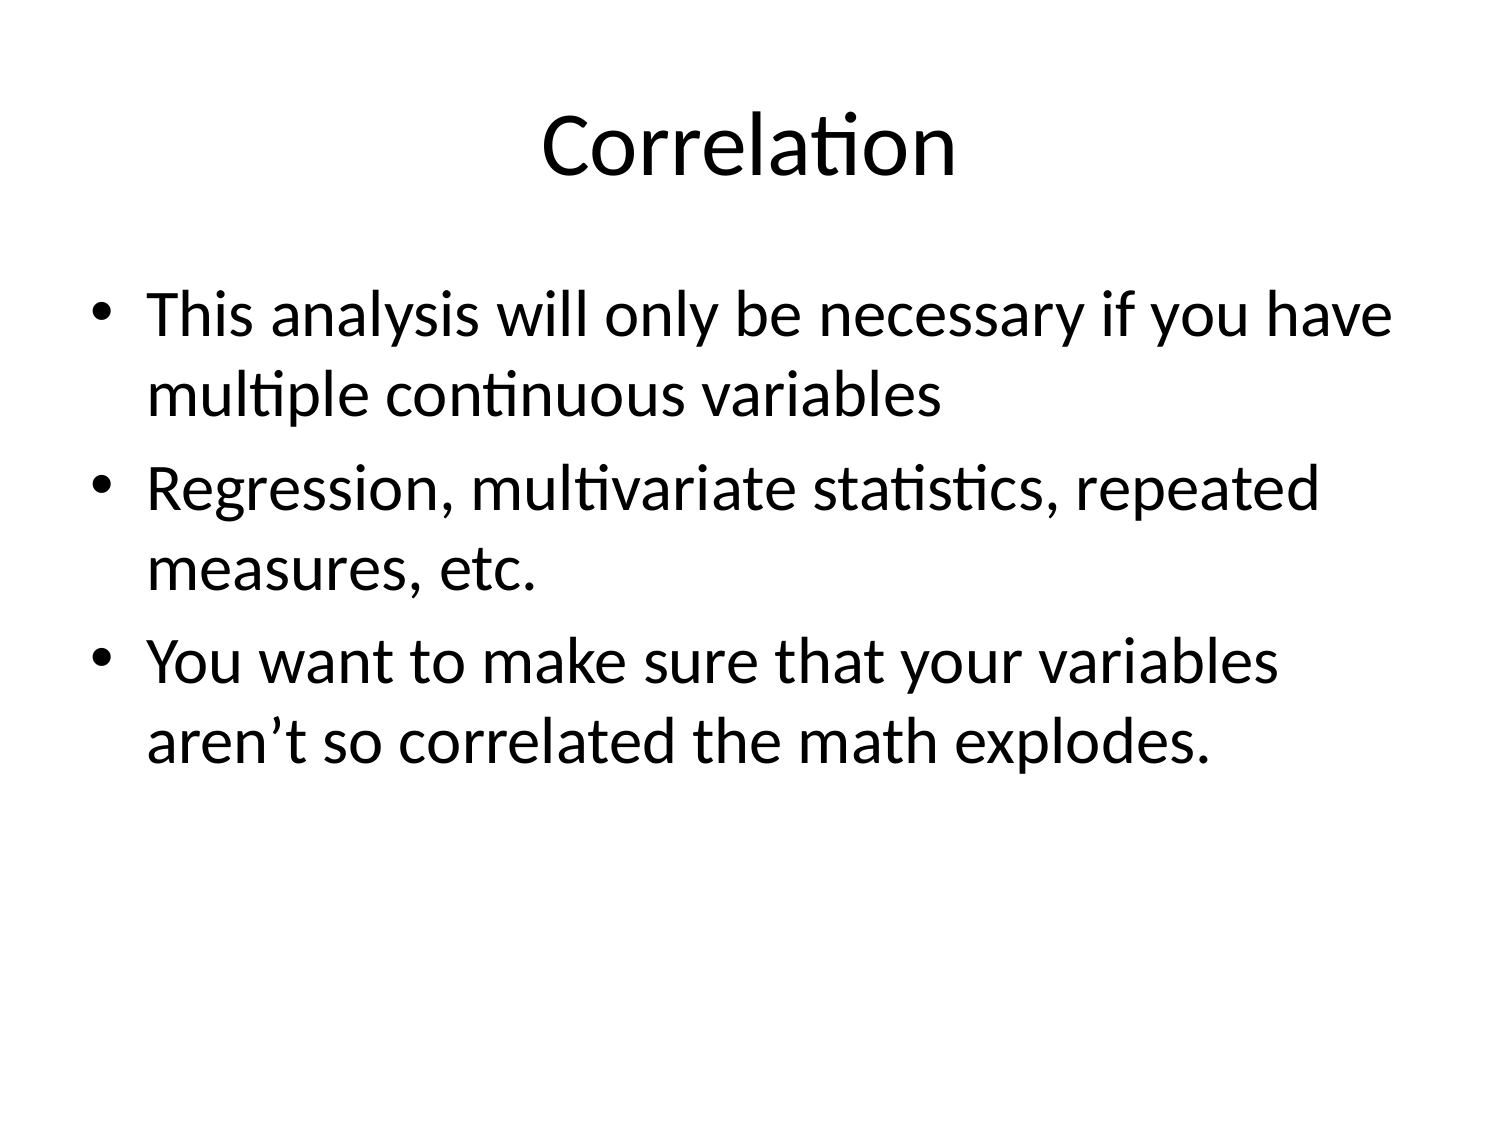

# Correlation
This analysis will only be necessary if you have multiple continuous variables
Regression, multivariate statistics, repeated measures, etc.
You want to make sure that your variables aren’t so correlated the math explodes.